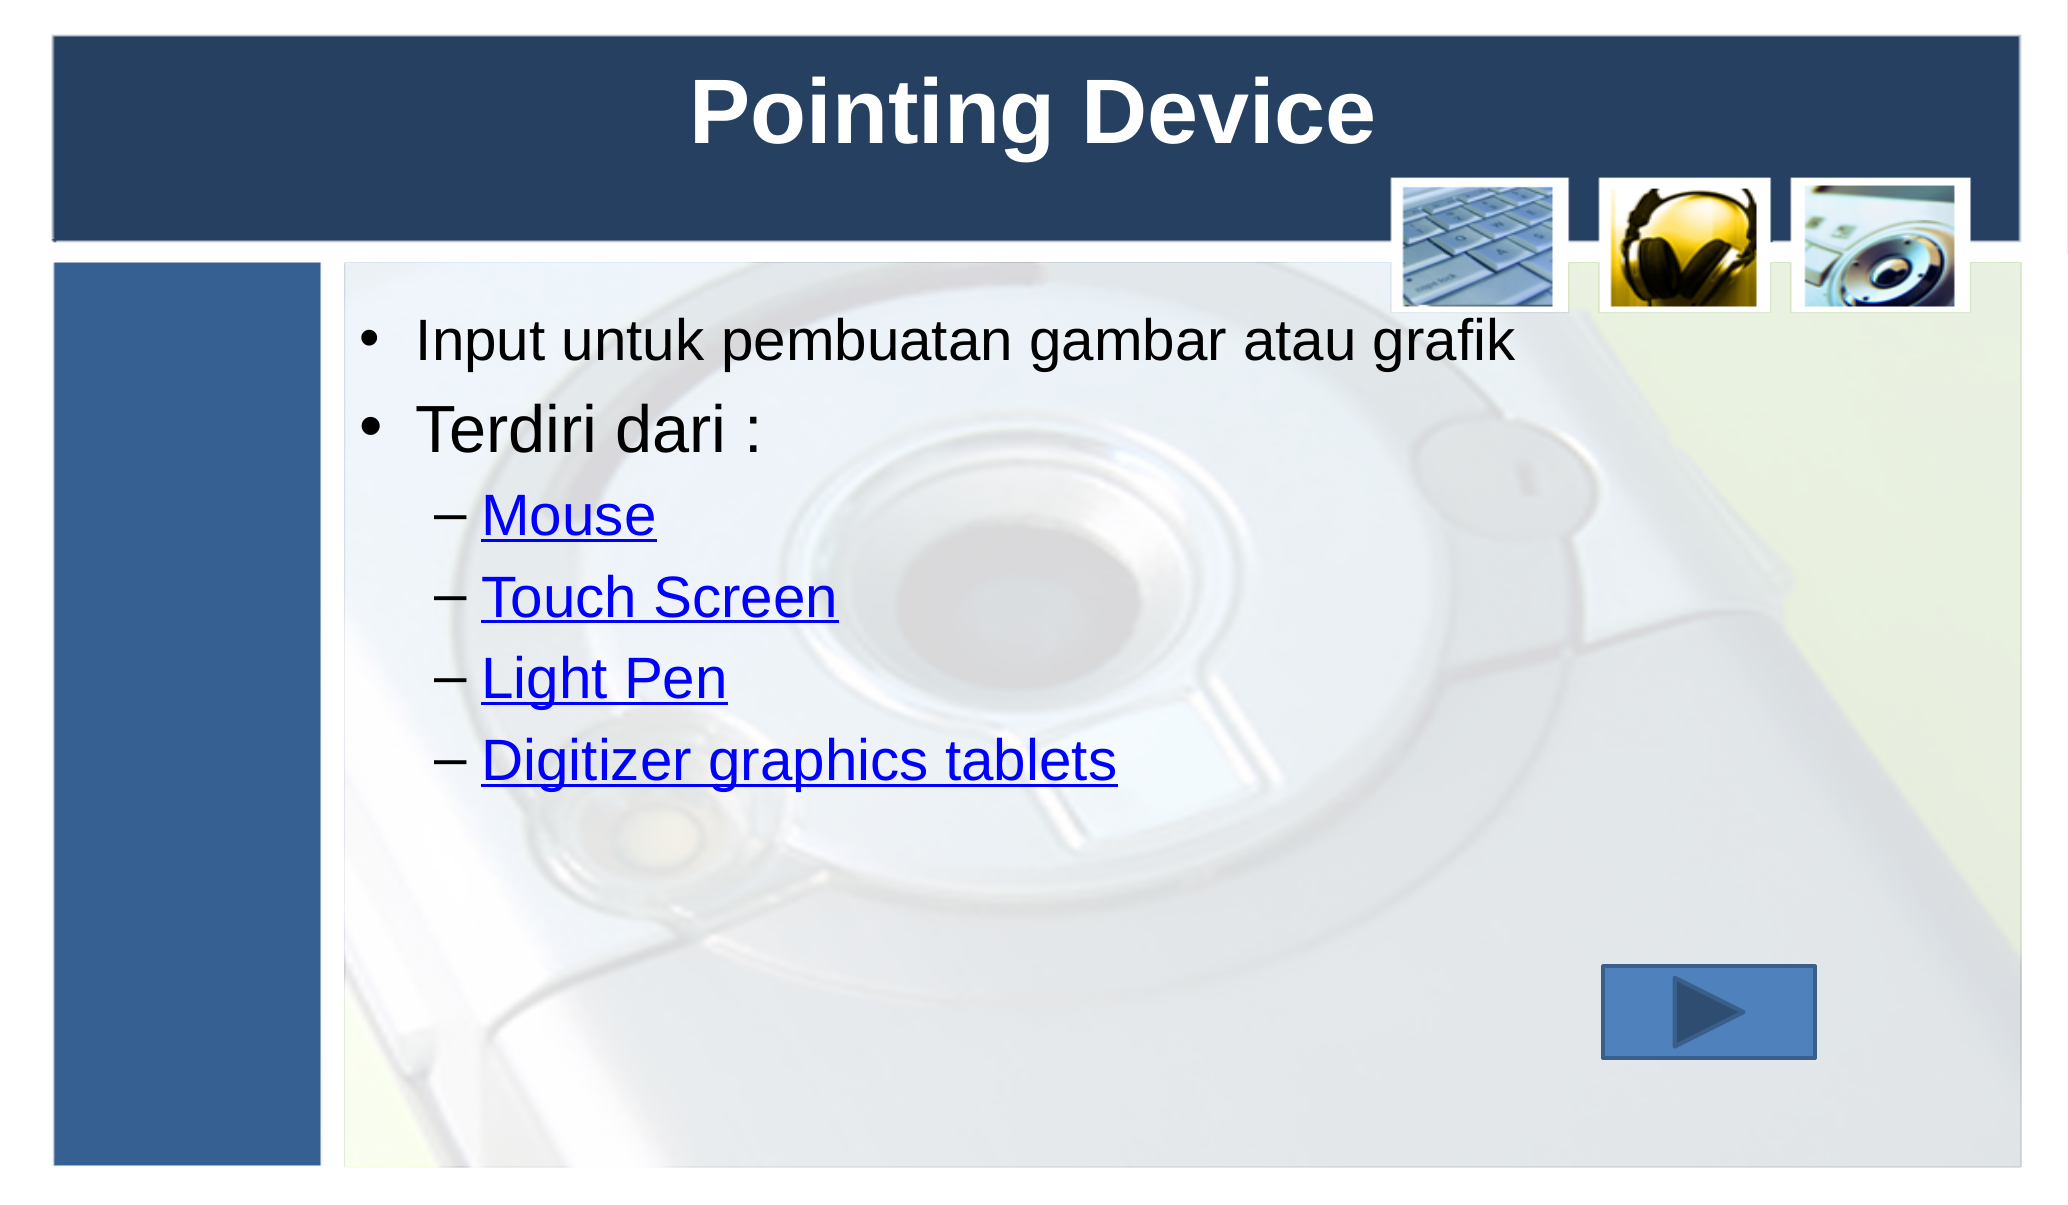

# Pointing Device
Input untuk pembuatan gambar atau grafik
Terdiri dari :
Mouse
Touch Screen
Light Pen
Digitizer graphics tablets